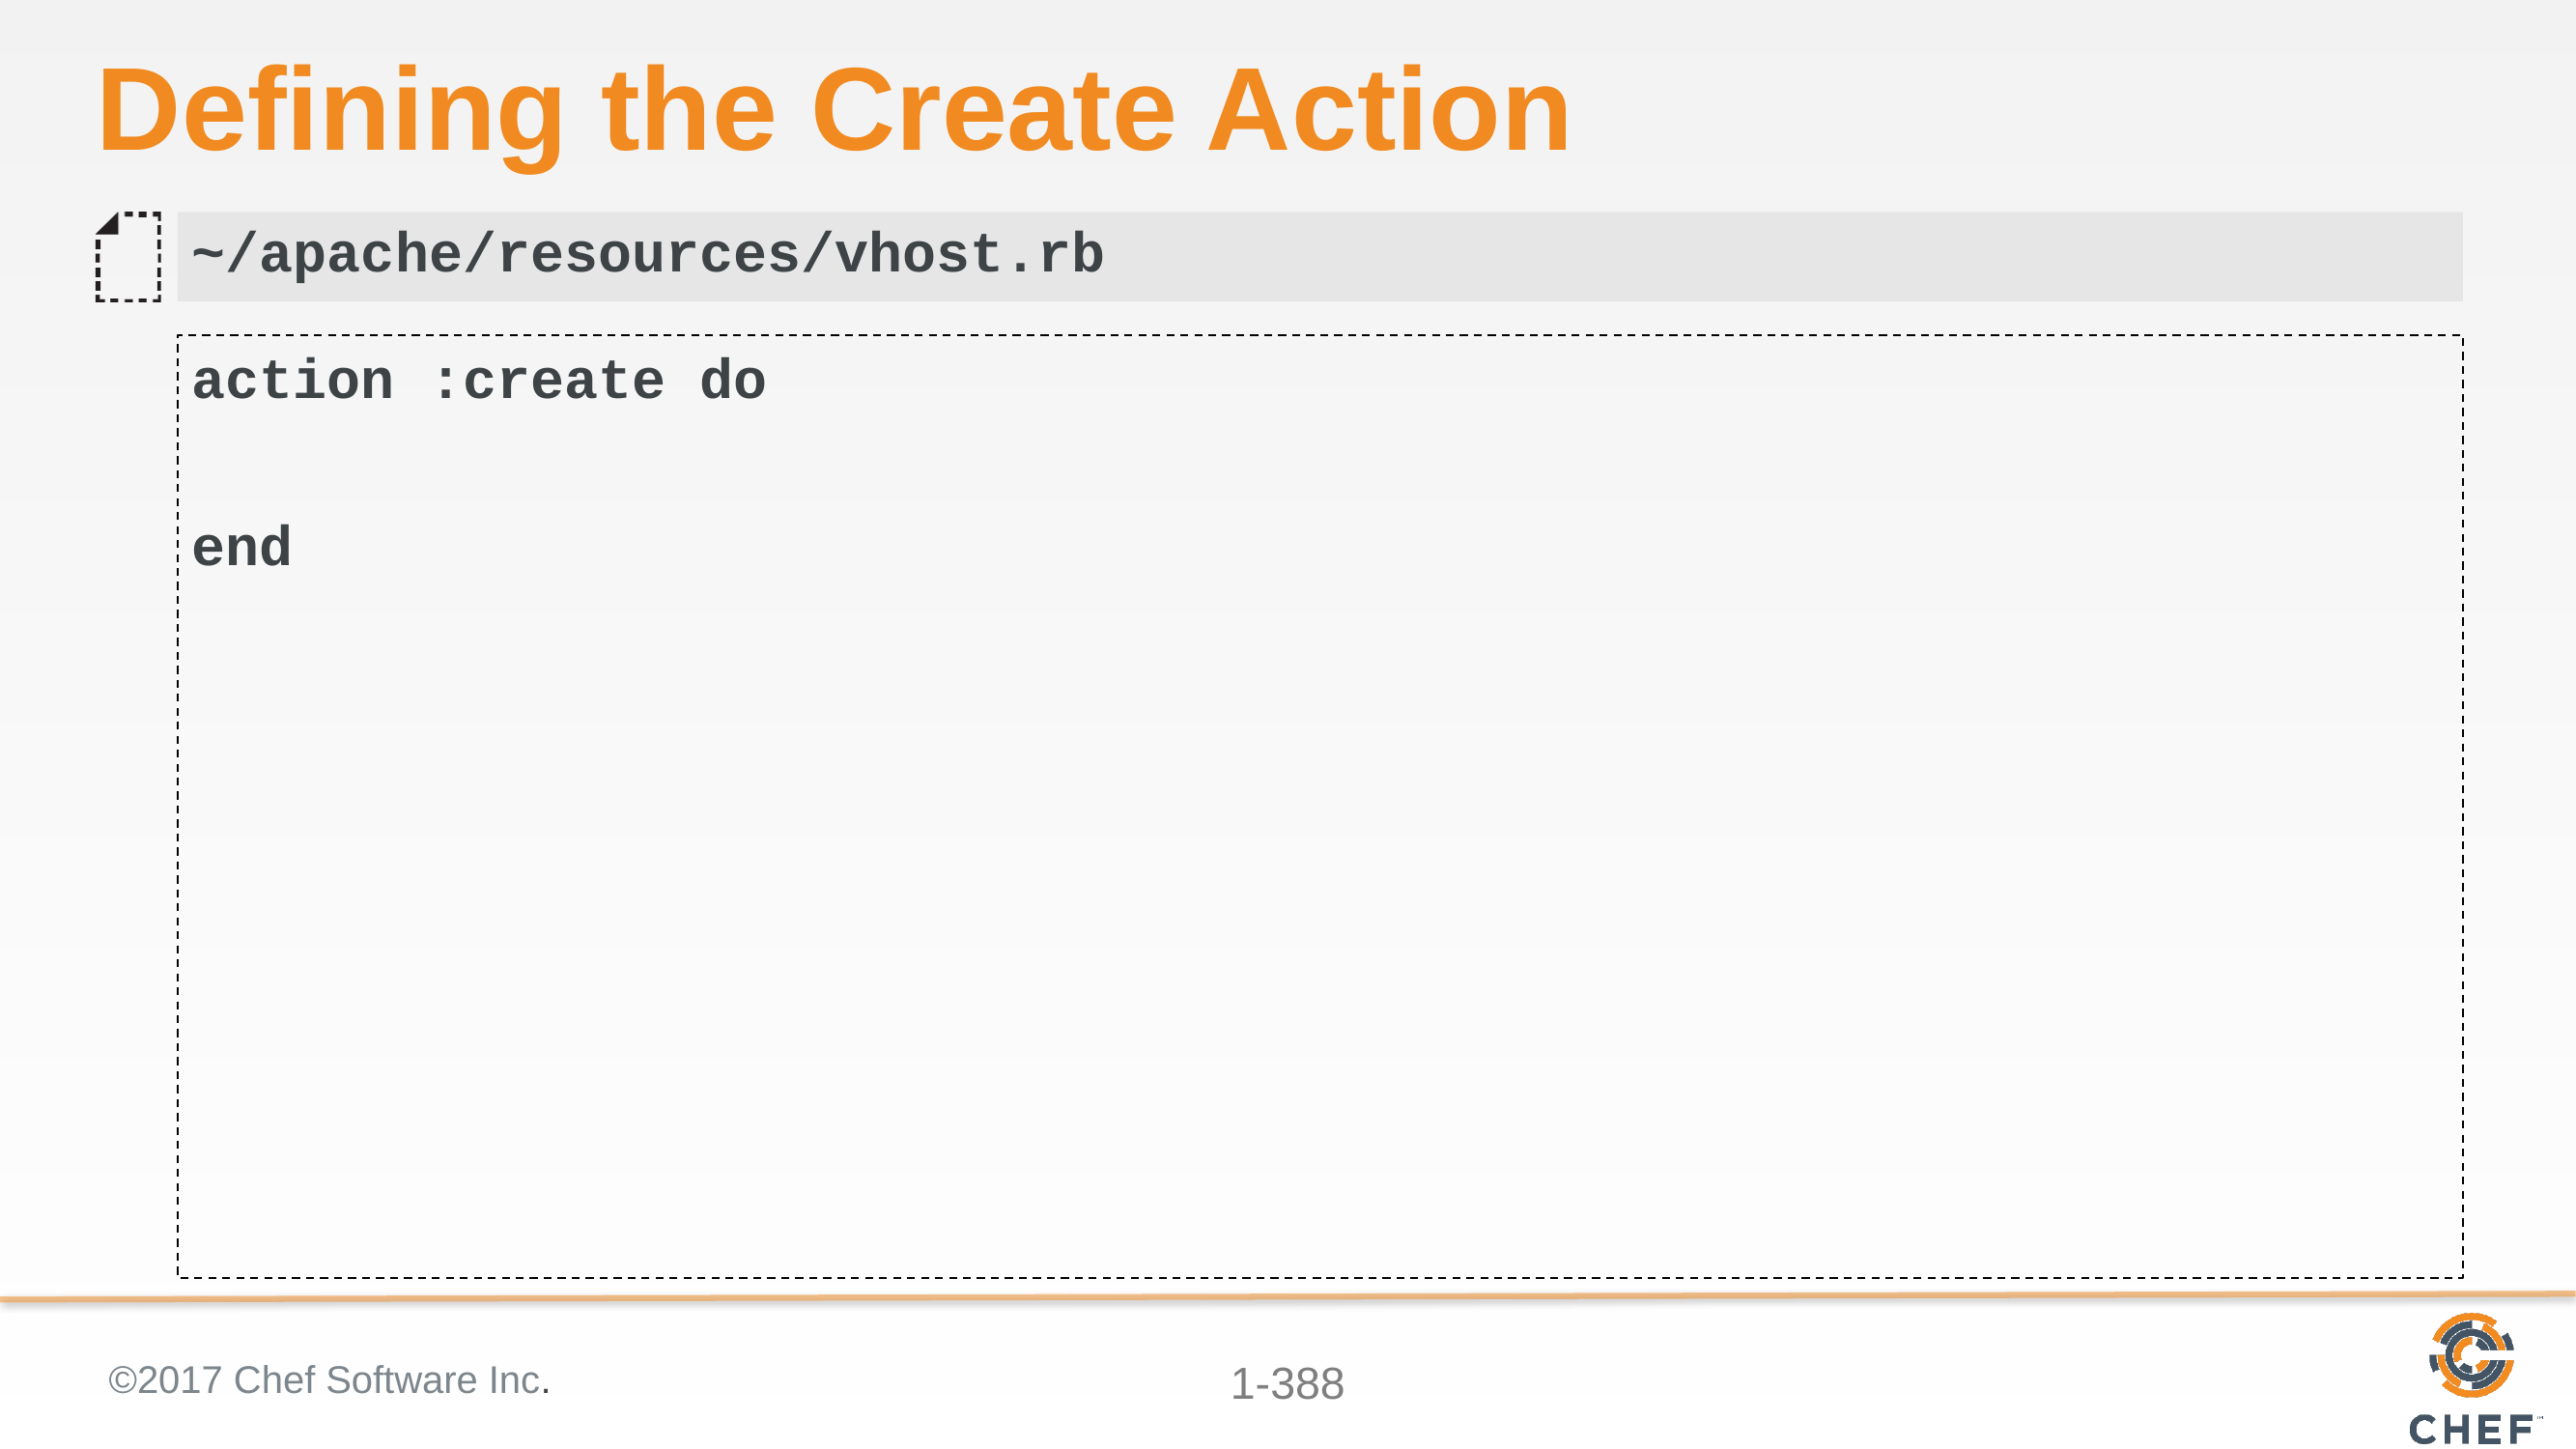

# Defining the Create Action
~/apache/resources/vhost.rb
action :create do

end